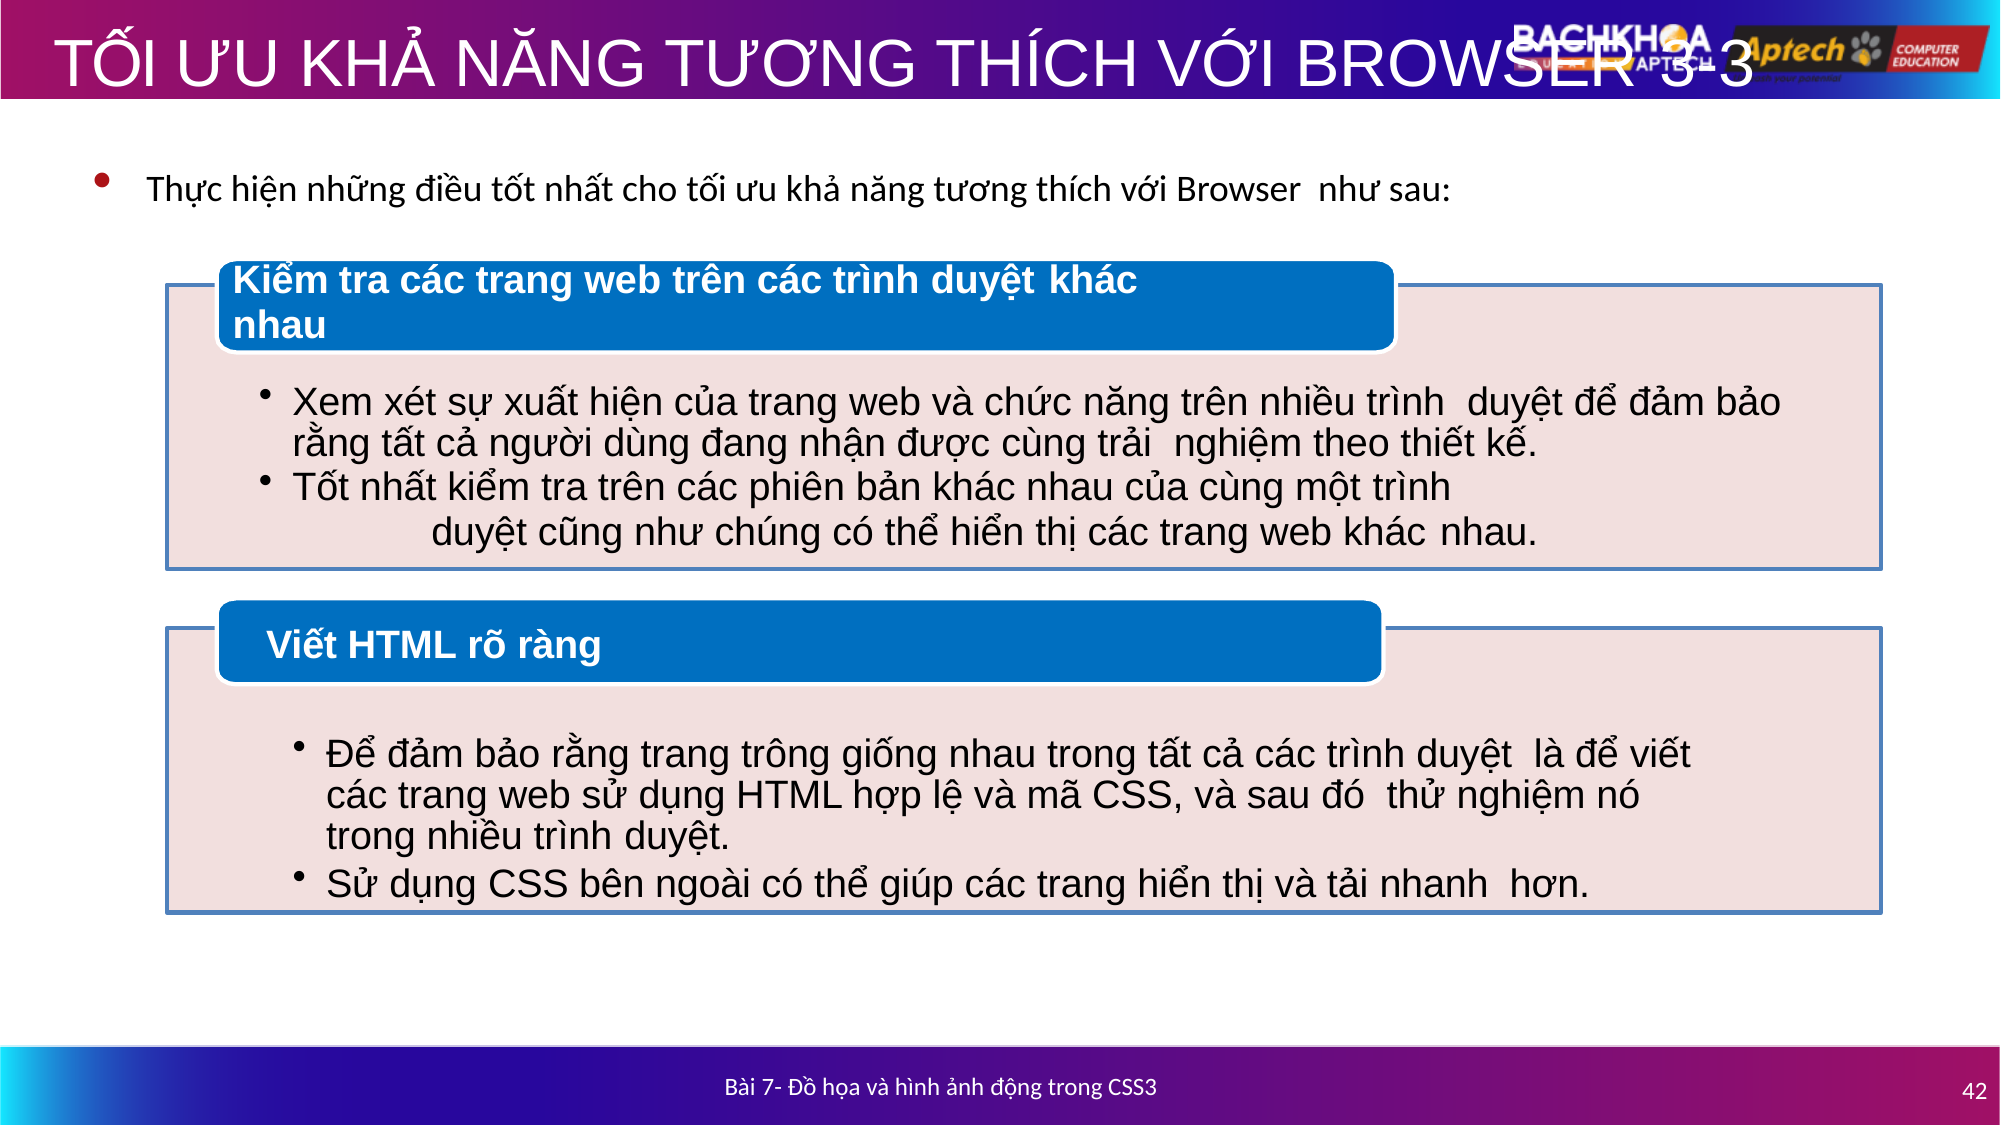

# TỐI ƯU KHẢ NĂNG TƯƠNG THÍCH VỚI BROWSER 3-3
Thực hiện những điều tốt nhất cho tối ưu khả năng tương thích với Browser  như sau:

Kiểm tra các trang web trên các trình duyệt khác
nhau
Xem xét sự xuất hiện của trang web và chức năng trên nhiều trình  duyệt để đảm bảo rằng tất cả người dùng đang nhận được cùng trải  nghiệm theo thiết kế.
Tốt nhất kiểm tra trên các phiên bản khác nhau của cùng một trình
duyệt cũng như chúng có thể hiển thị các trang web khác nhau.

Viết HTML rõ ràng

Để đảm bảo rằng trang trông giống nhau trong tất cả các trình duyệt  là để viết các trang web sử dụng HTML hợp lệ và mã CSS, và sau đó  thử nghiệm nó trong nhiều trình duyệt.
Sử dụng CSS bên ngoài có thể giúp các trang hiển thị và tải nhanh  hơn.

Bài 7- Đồ họa và hình ảnh động trong CSS3
42